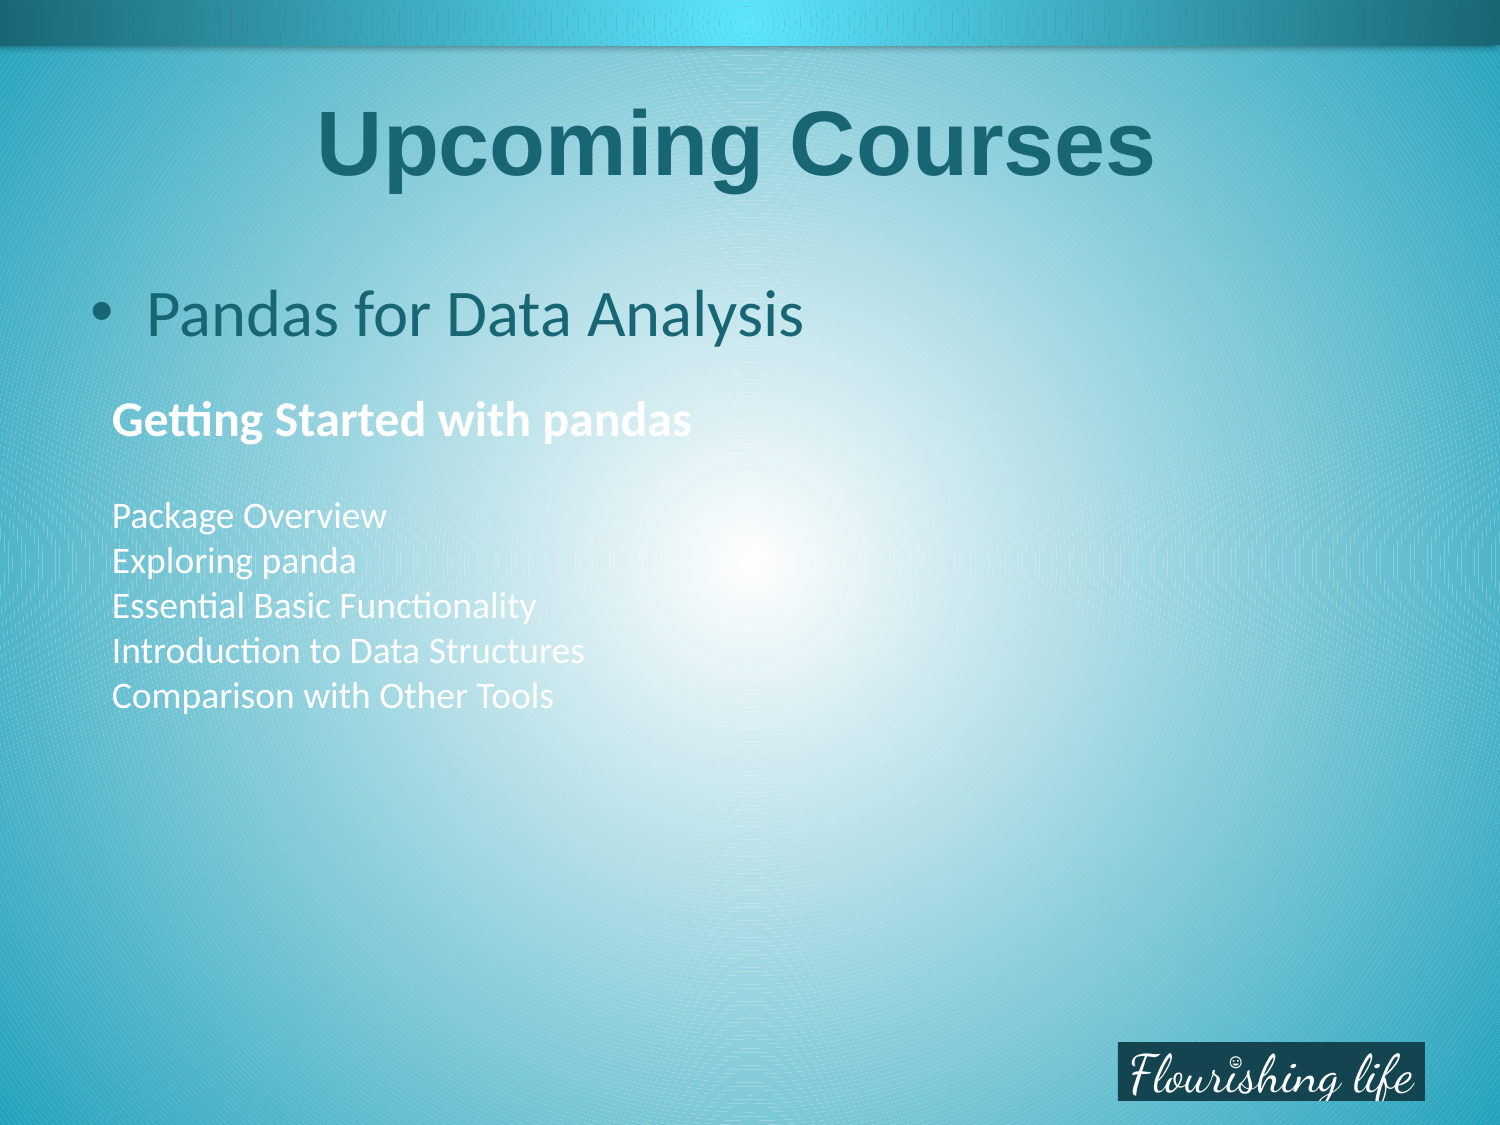

# Upcoming Courses
Pandas for Data Analysis

Getting Started with pandas

Package Overview
Exploring panda
Essential Basic Functionality
Introduction to Data Structures
Comparison with Other Tools